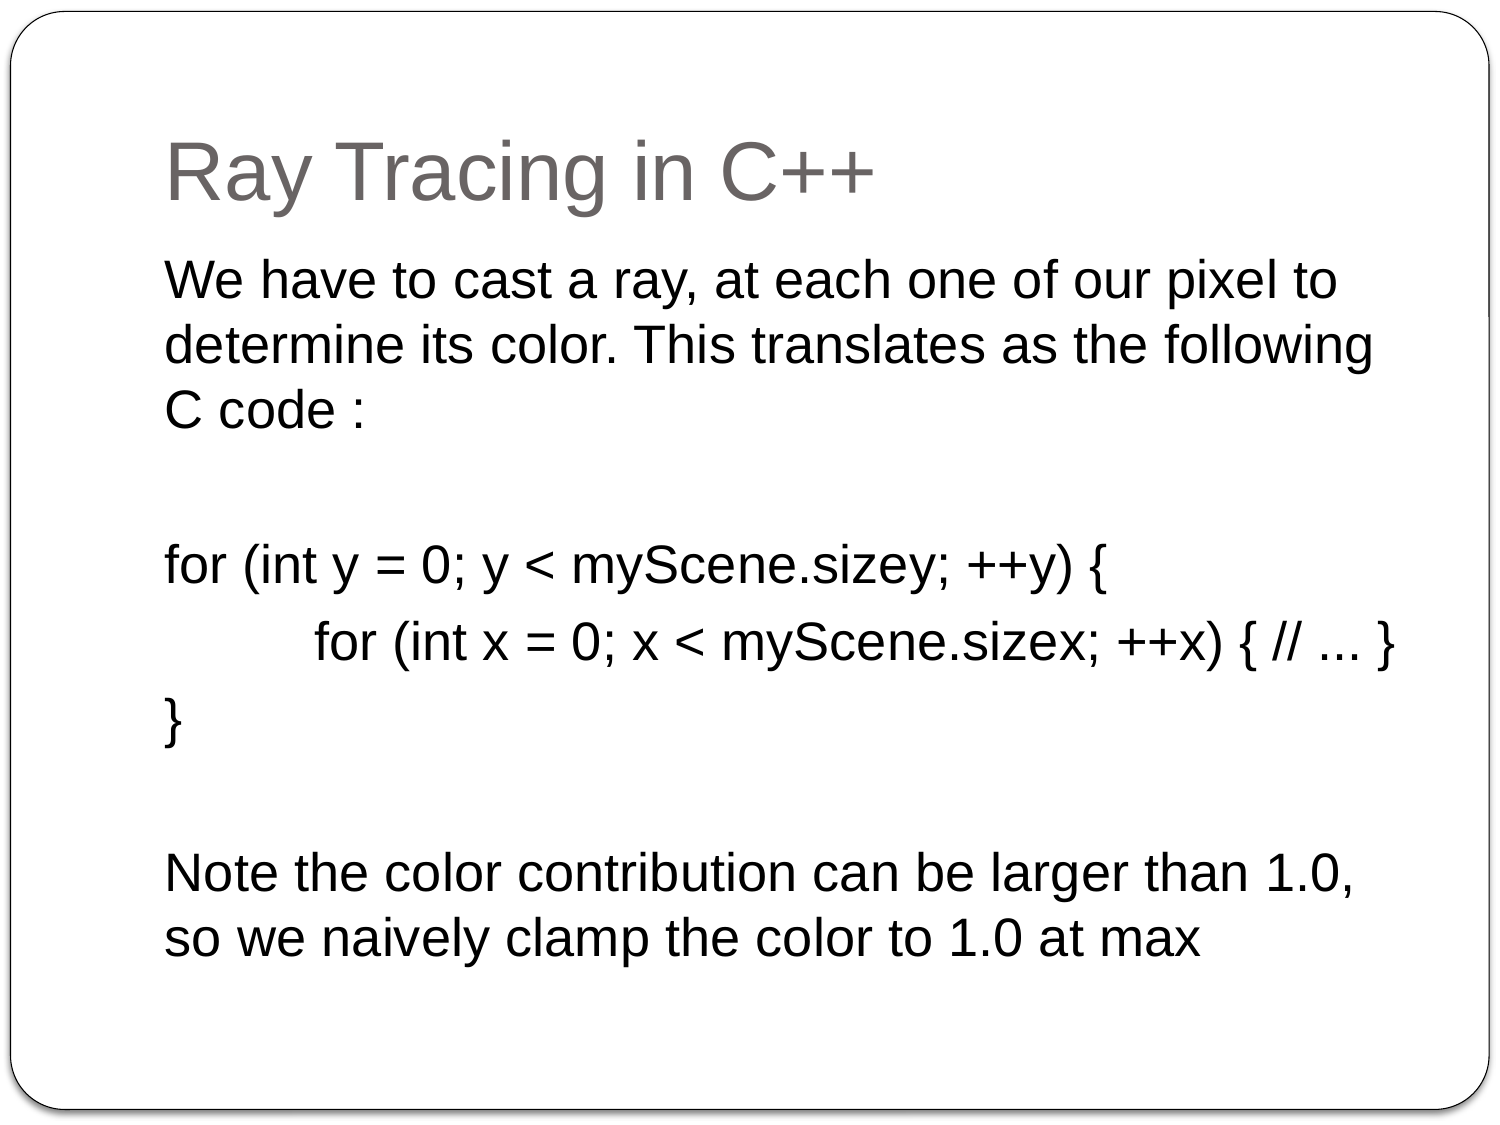

# Ray Tracing in C++
We have to cast a ray, at each one of our pixel to determine its color. This translates as the following C code :

for (int y = 0; y < myScene.sizey; ++y) {
	for (int x = 0; x < myScene.sizex; ++x) { // ... }
}

Note the color contribution can be larger than 1.0, so we naively clamp the color to 1.0 at max